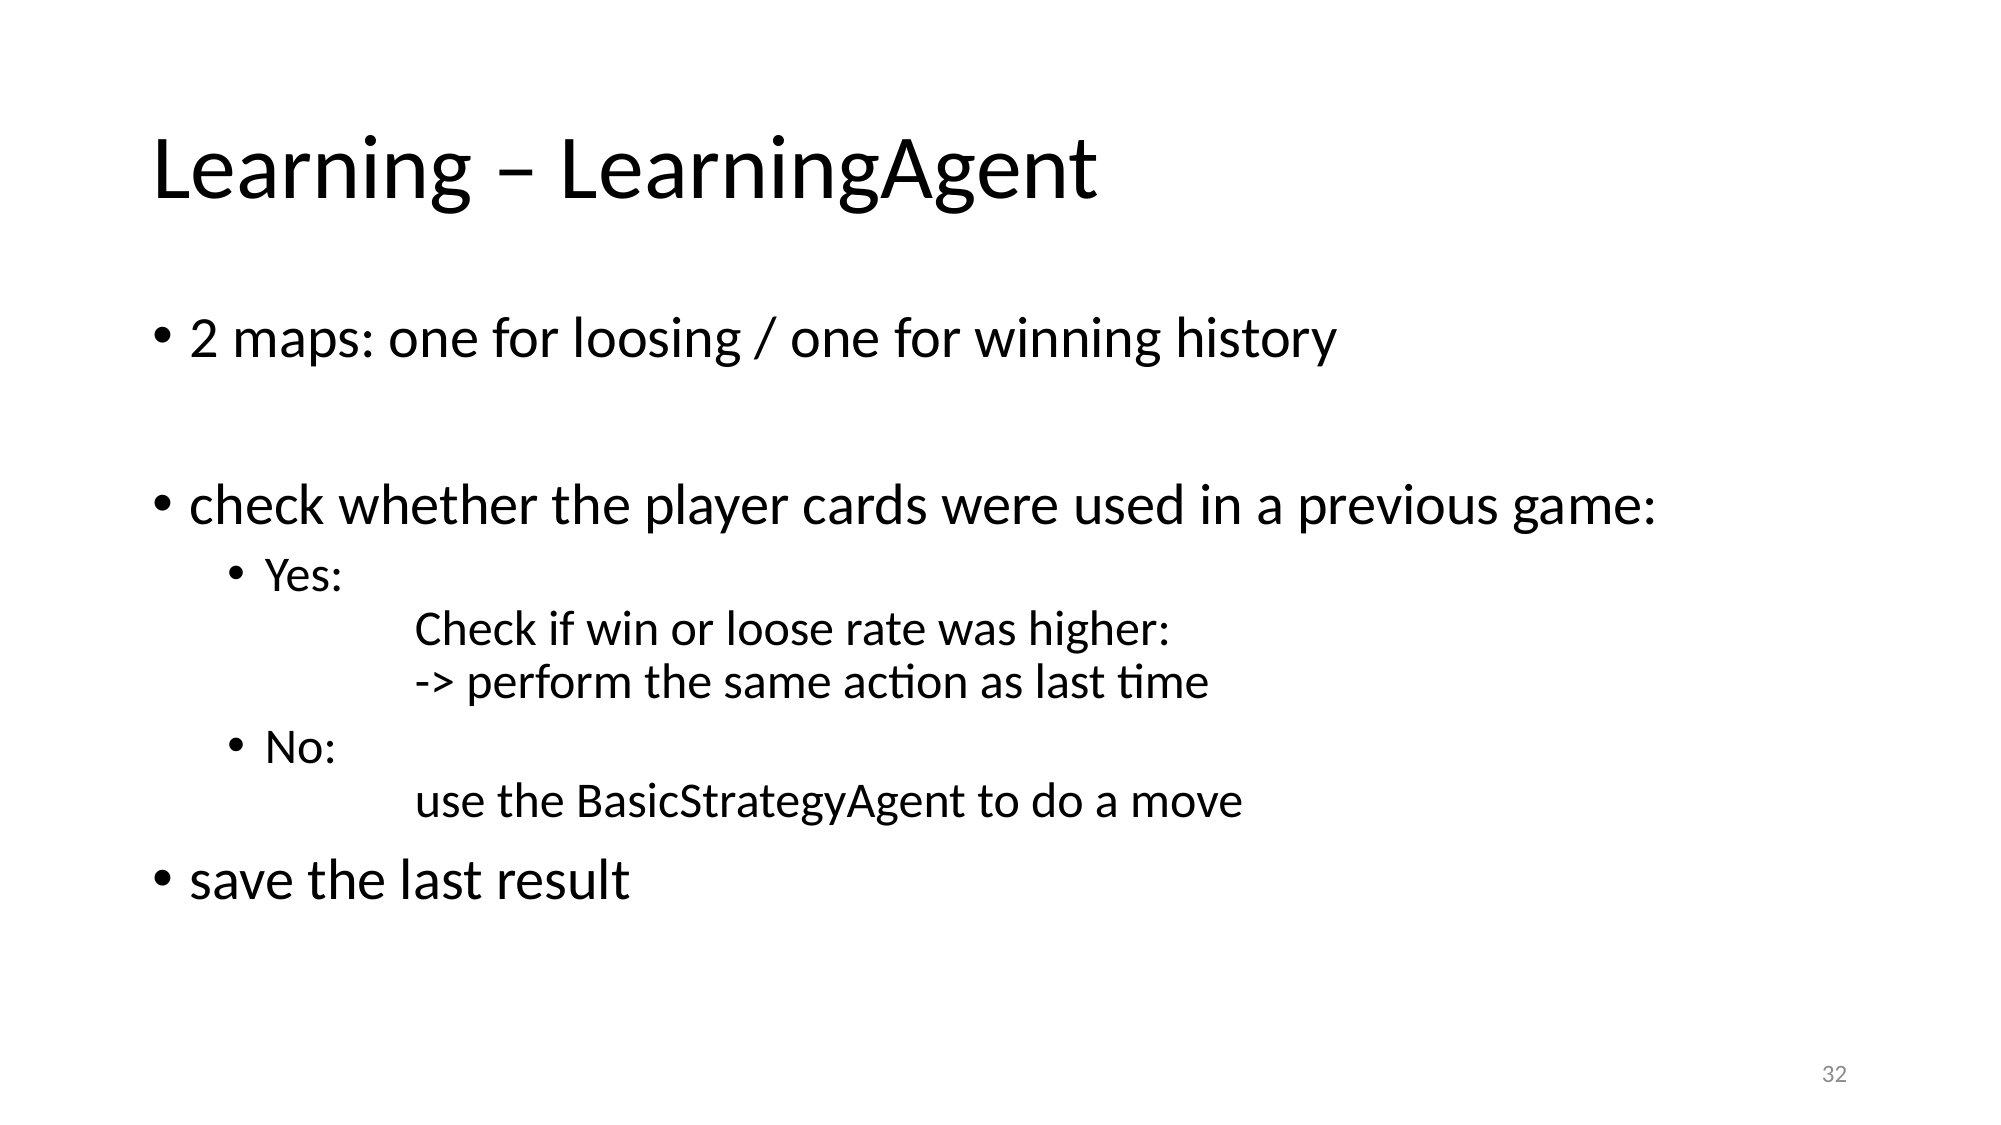

# Learning – LearningAgent
2 maps: one for loosing / one for winning history

check whether the player cards were used in a previous game:
Yes:
	Check if win or loose rate was higher:
	-> perform the same action as last time
No:
	use the BasicStrategyAgent to do a move
save the last result
32